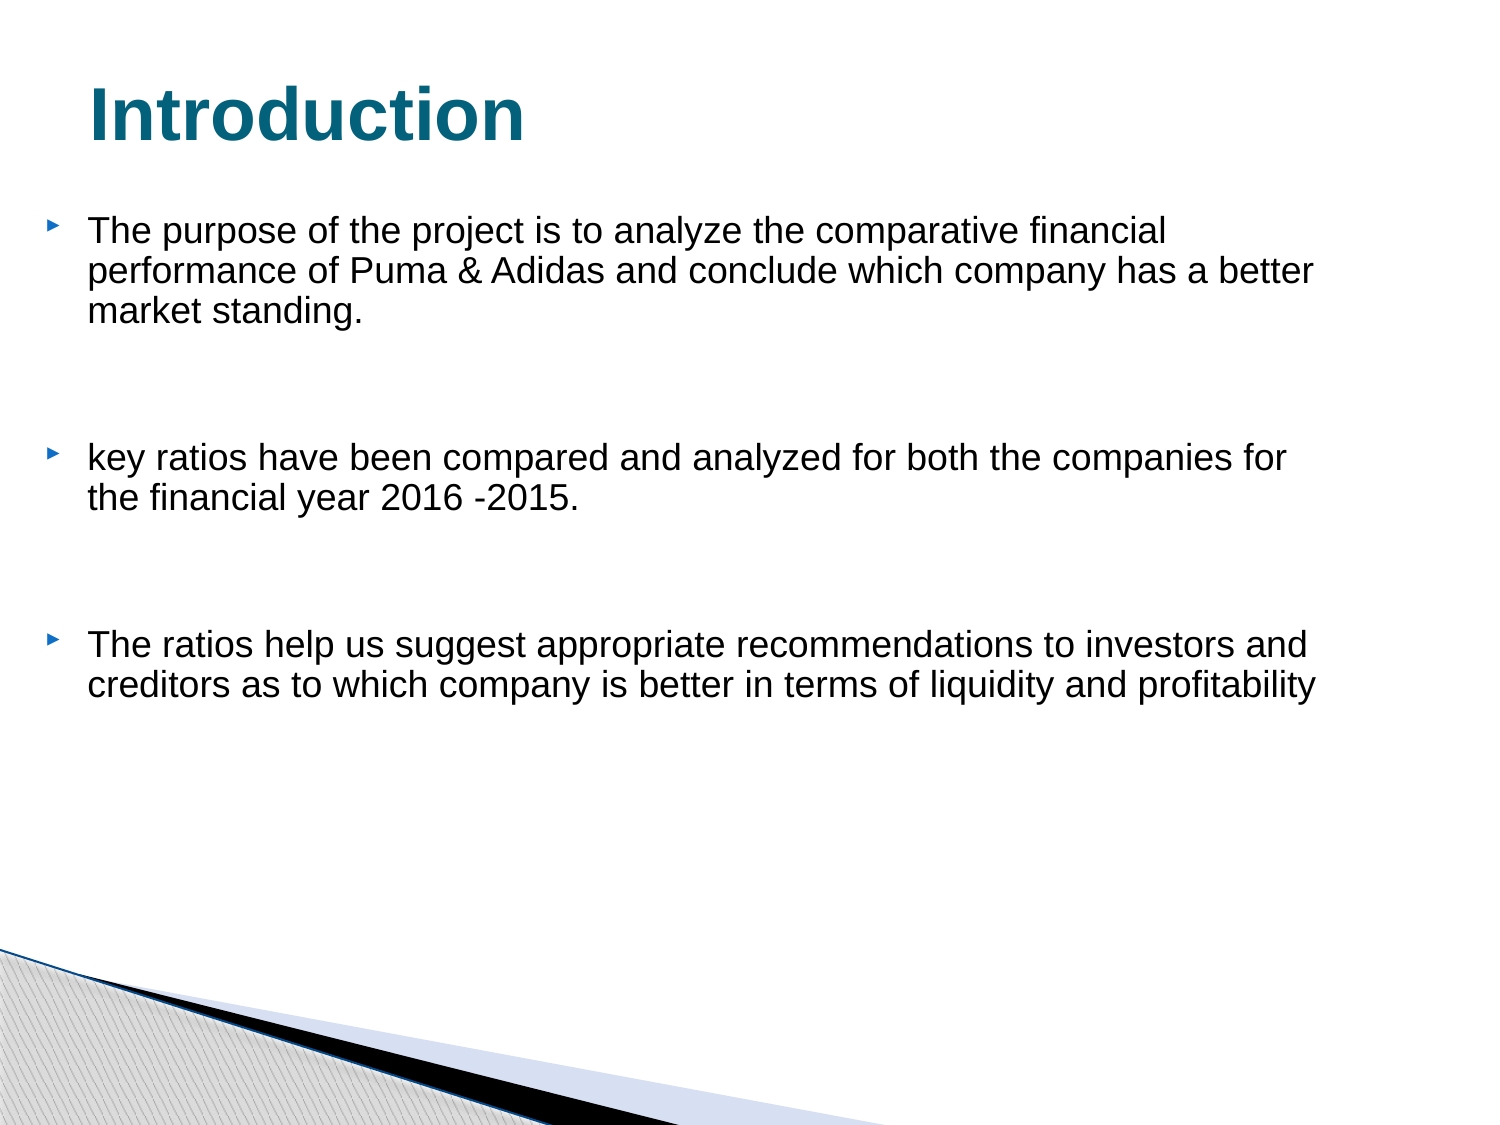

# Introduction

The purpose of the project is to analyze the comparative financial performance of Puma & Adidas and conclude which company has a better market standing.

key ratios have been compared and analyzed for both the companies for the financial year 2016 -2015.

The ratios help us suggest appropriate recommendations to investors and creditors as to which company is better in terms of liquidity and profitability